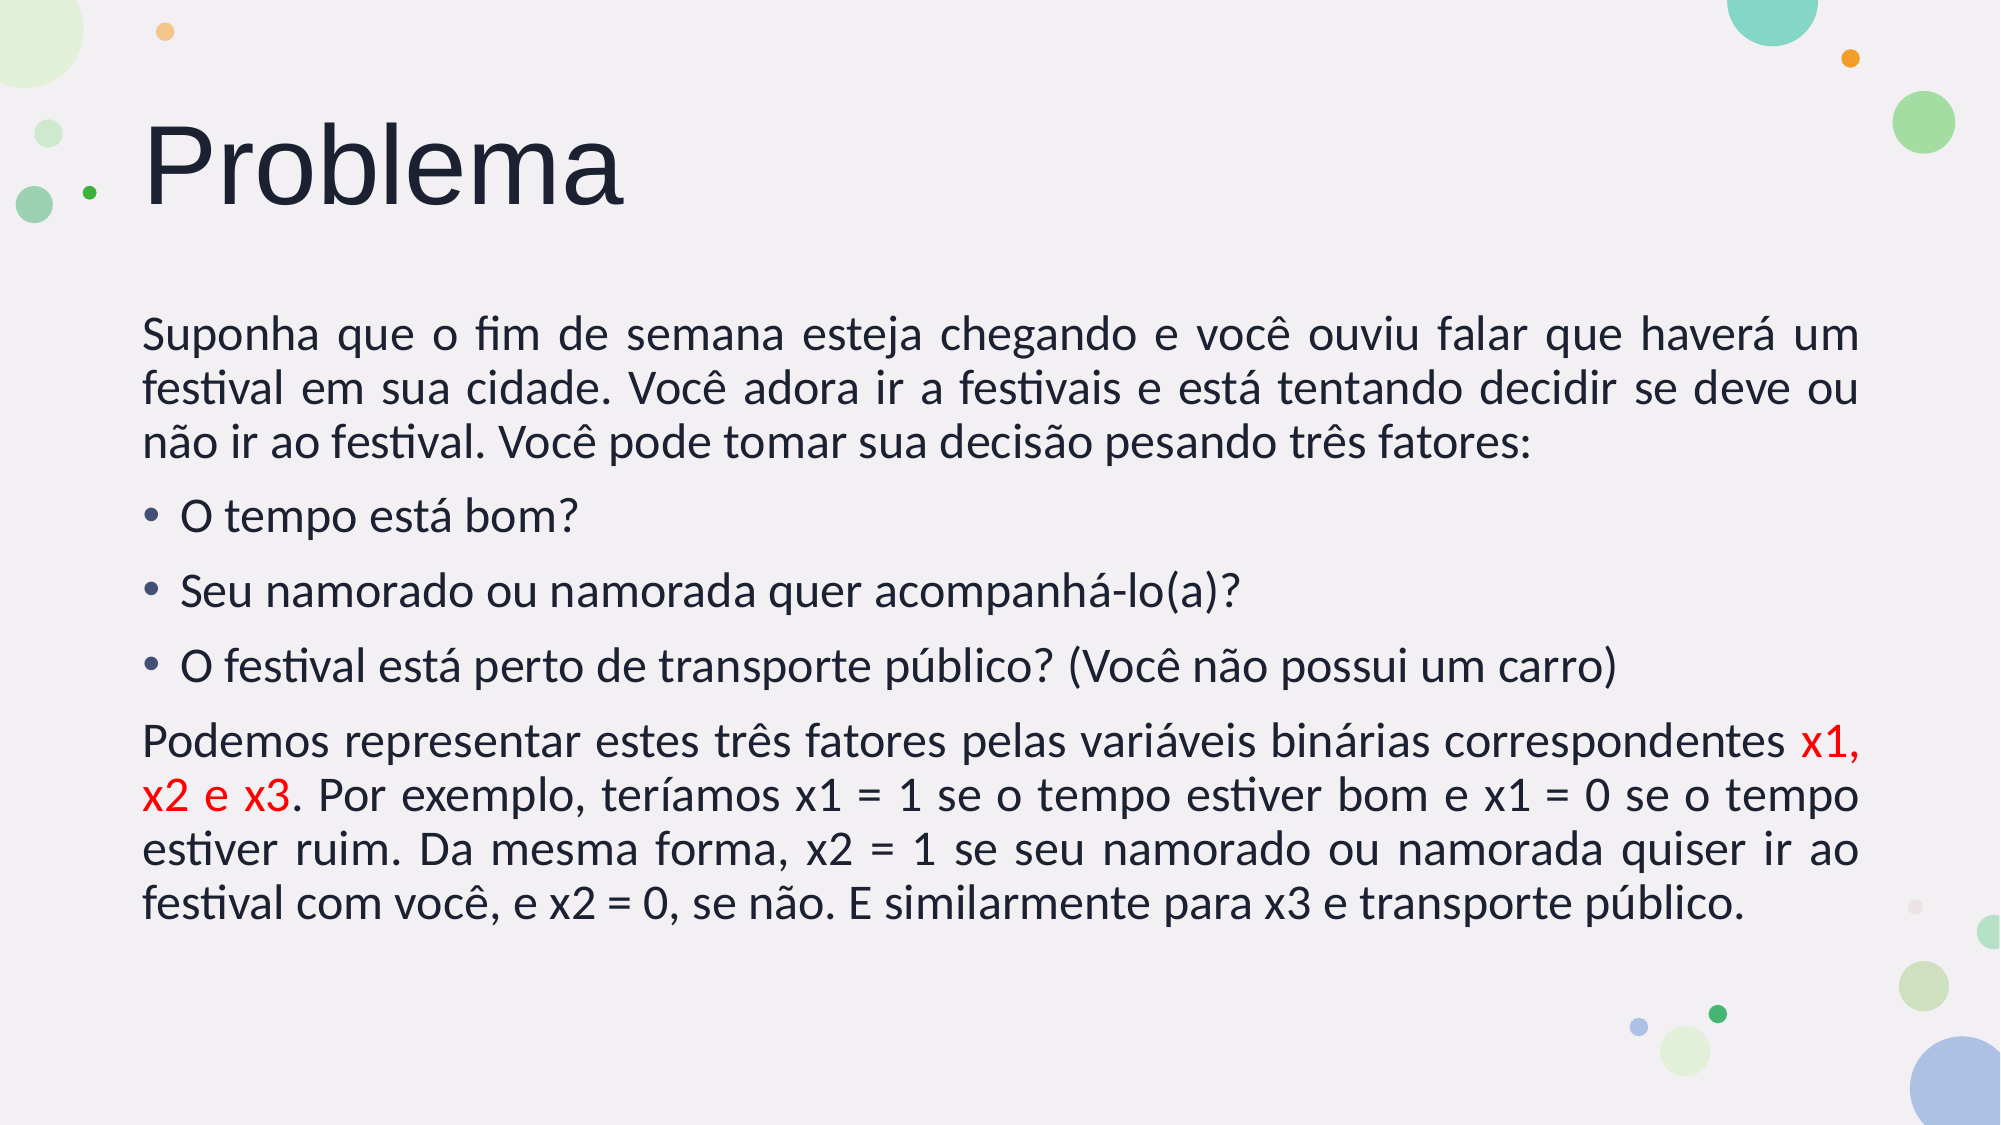

# Problema
Suponha que o fim de semana esteja chegando e você ouviu falar que haverá um festival em sua cidade. Você adora ir a festivais e está tentando decidir se deve ou não ir ao festival. Você pode tomar sua decisão pesando três fatores:
O tempo está bom?
Seu namorado ou namorada quer acompanhá-lo(a)?
O festival está perto de transporte público? (Você não possui um carro)
Podemos representar estes três fatores pelas variáveis binárias correspondentes x1, x2 e x3. Por exemplo, teríamos x1 = 1 se o tempo estiver bom e x1 = 0 se o tempo estiver ruim. Da mesma forma, x2 = 1 se seu namorado ou namorada quiser ir ao festival com você, e x2 = 0, se não. E similarmente para x3 e transporte público.